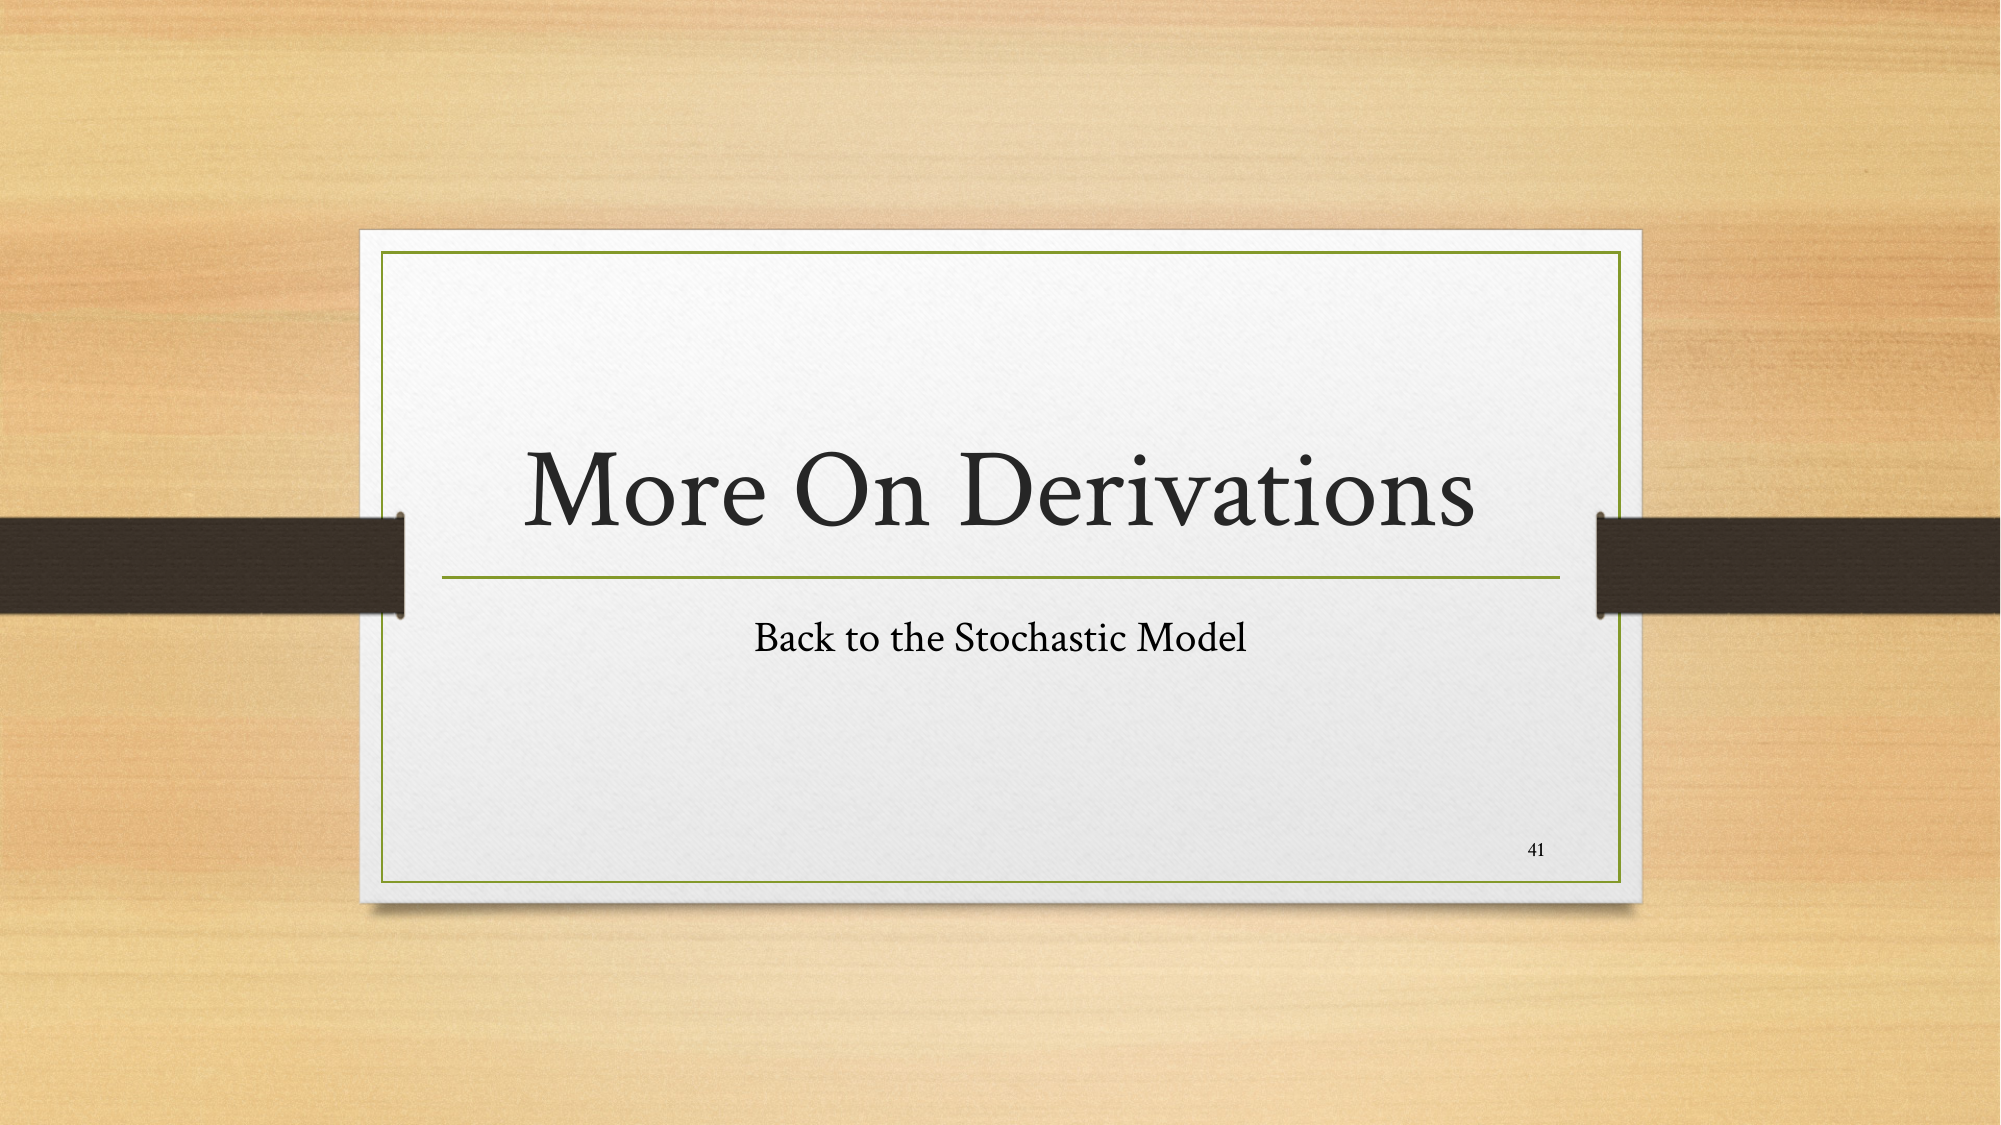

# More On Derivations
Back to the Stochastic Model
41